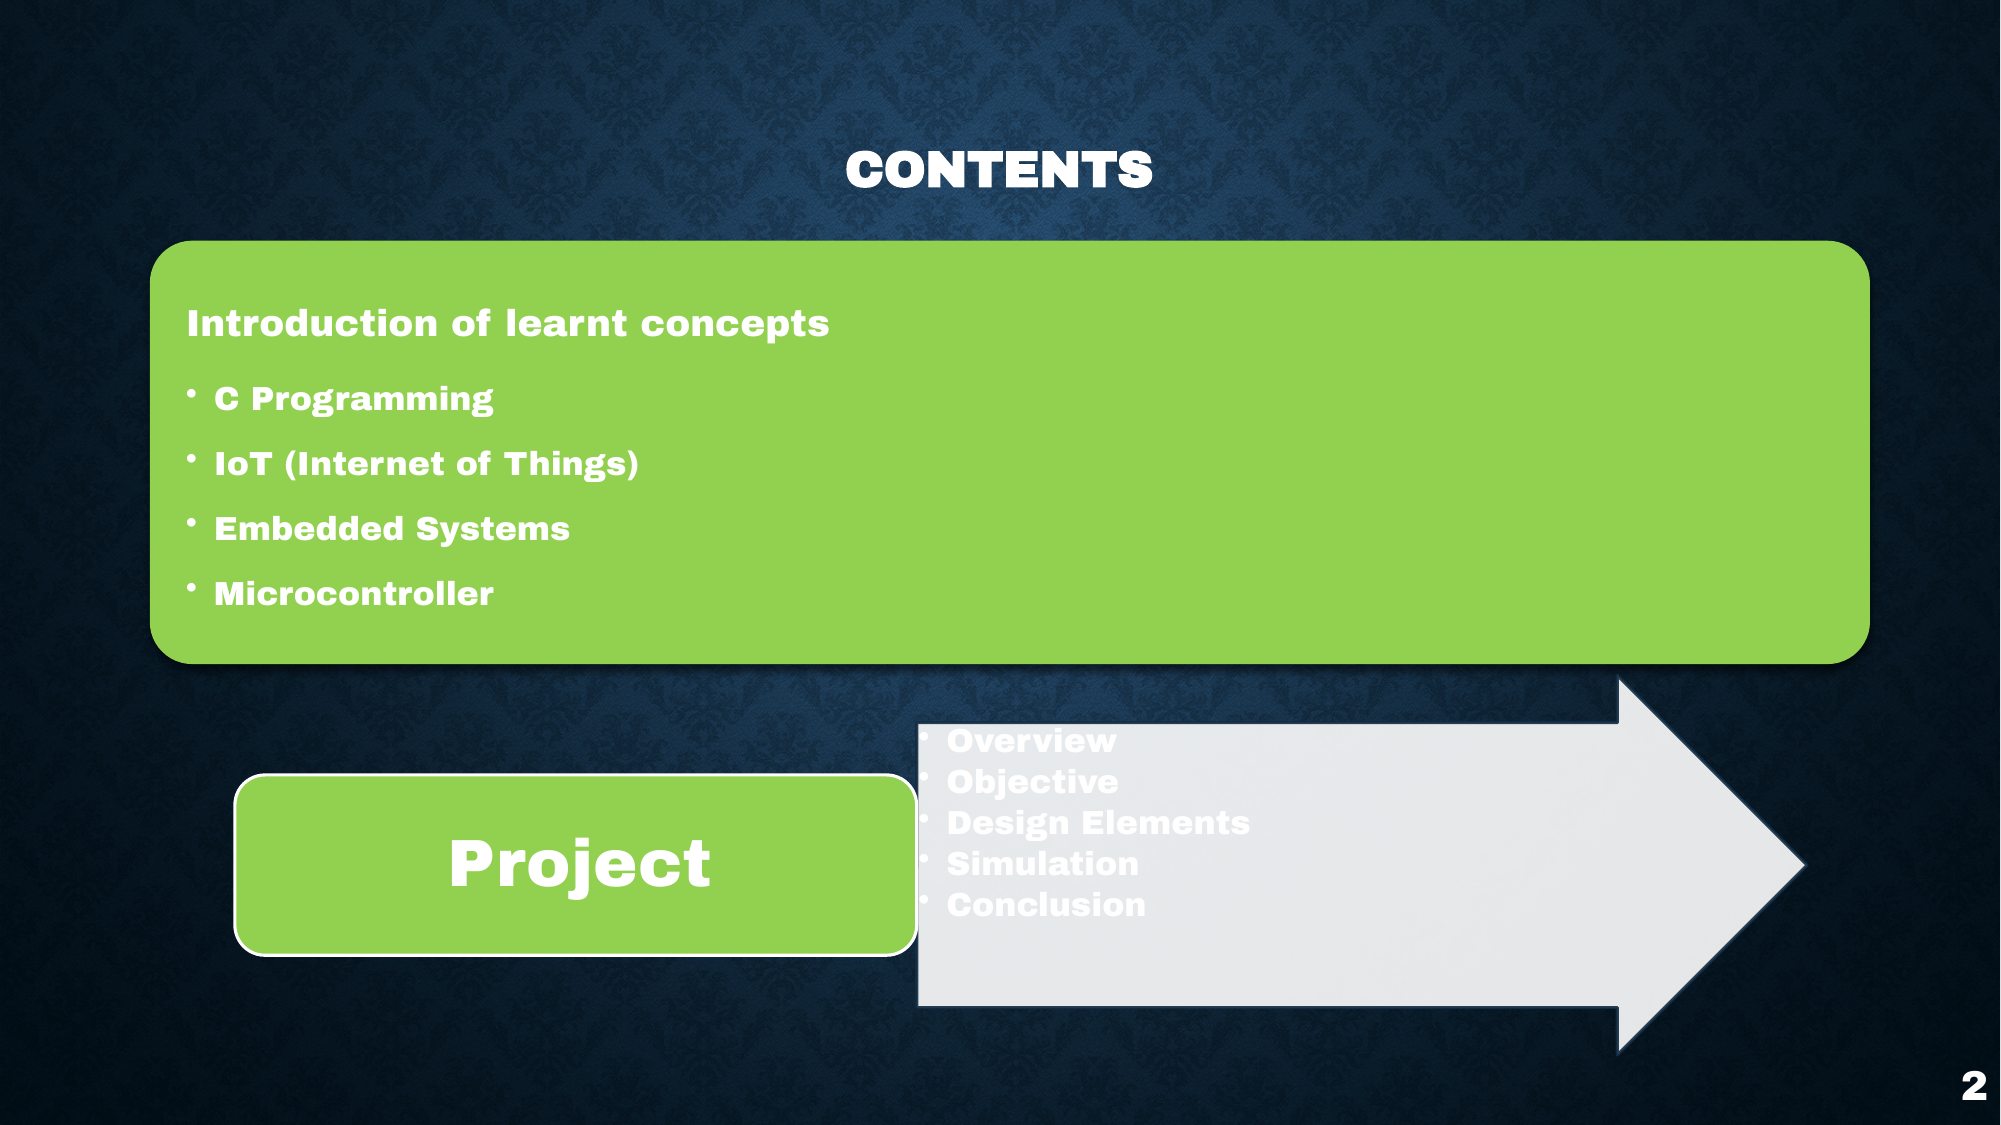

# Contents

Introduction of learnt concepts
C Programming
IoT (Internet of Things)
Embedded Systems
Microcontroller

Overview
Objective
Design Elements
Simulation
Conclusion
Project
2